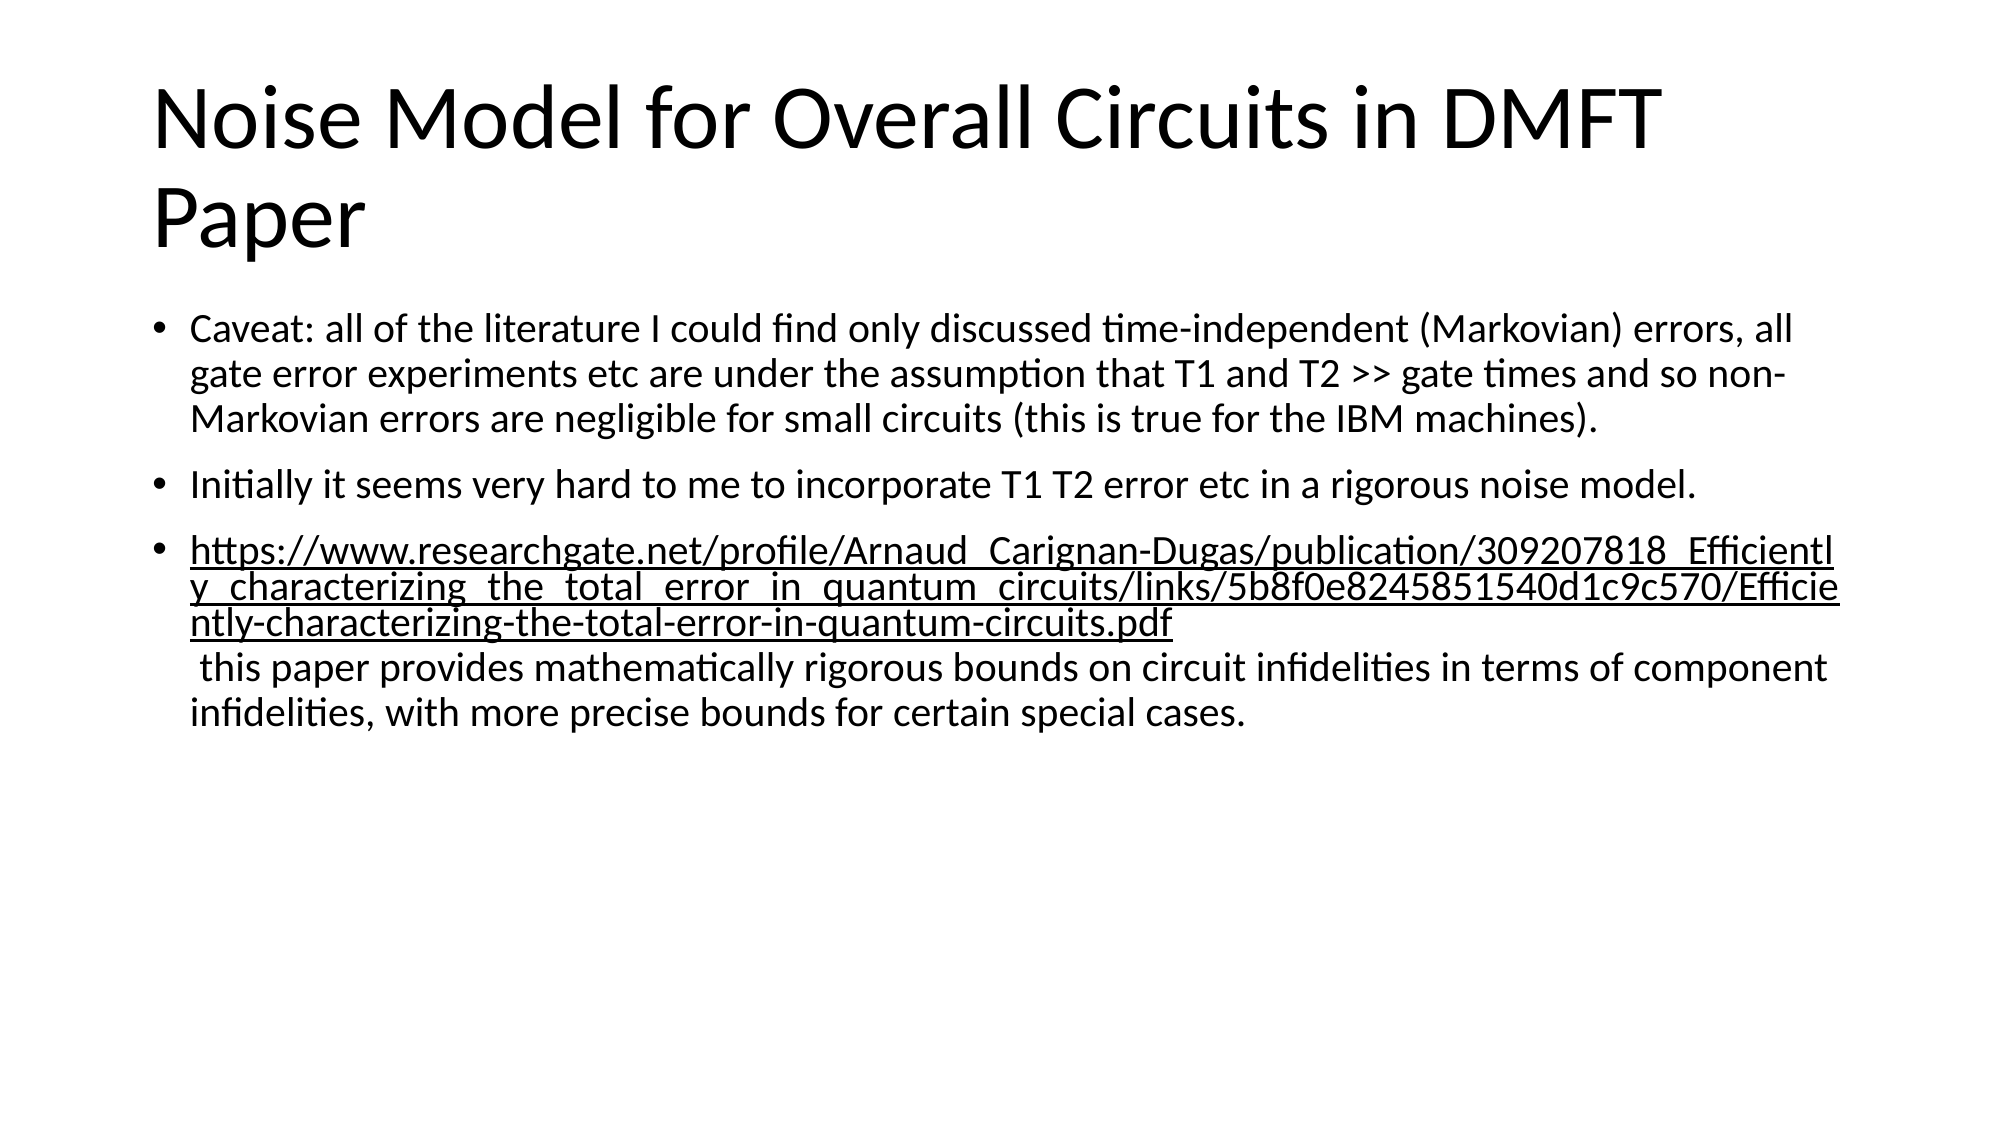

# Noise Model for Overall Circuits in DMFT Paper
Caveat: all of the literature I could find only discussed time-independent (Markovian) errors, all gate error experiments etc are under the assumption that T1 and T2 >> gate times and so non-Markovian errors are negligible for small circuits (this is true for the IBM machines).
Initially it seems very hard to me to incorporate T1 T2 error etc in a rigorous noise model.
https://www.researchgate.net/profile/Arnaud_Carignan-Dugas/publication/309207818_Efficiently_characterizing_the_total_error_in_quantum_circuits/links/5b8f0e8245851540d1c9c570/Efficiently-characterizing-the-total-error-in-quantum-circuits.pdf this paper provides mathematically rigorous bounds on circuit infidelities in terms of component infidelities, with more precise bounds for certain special cases.